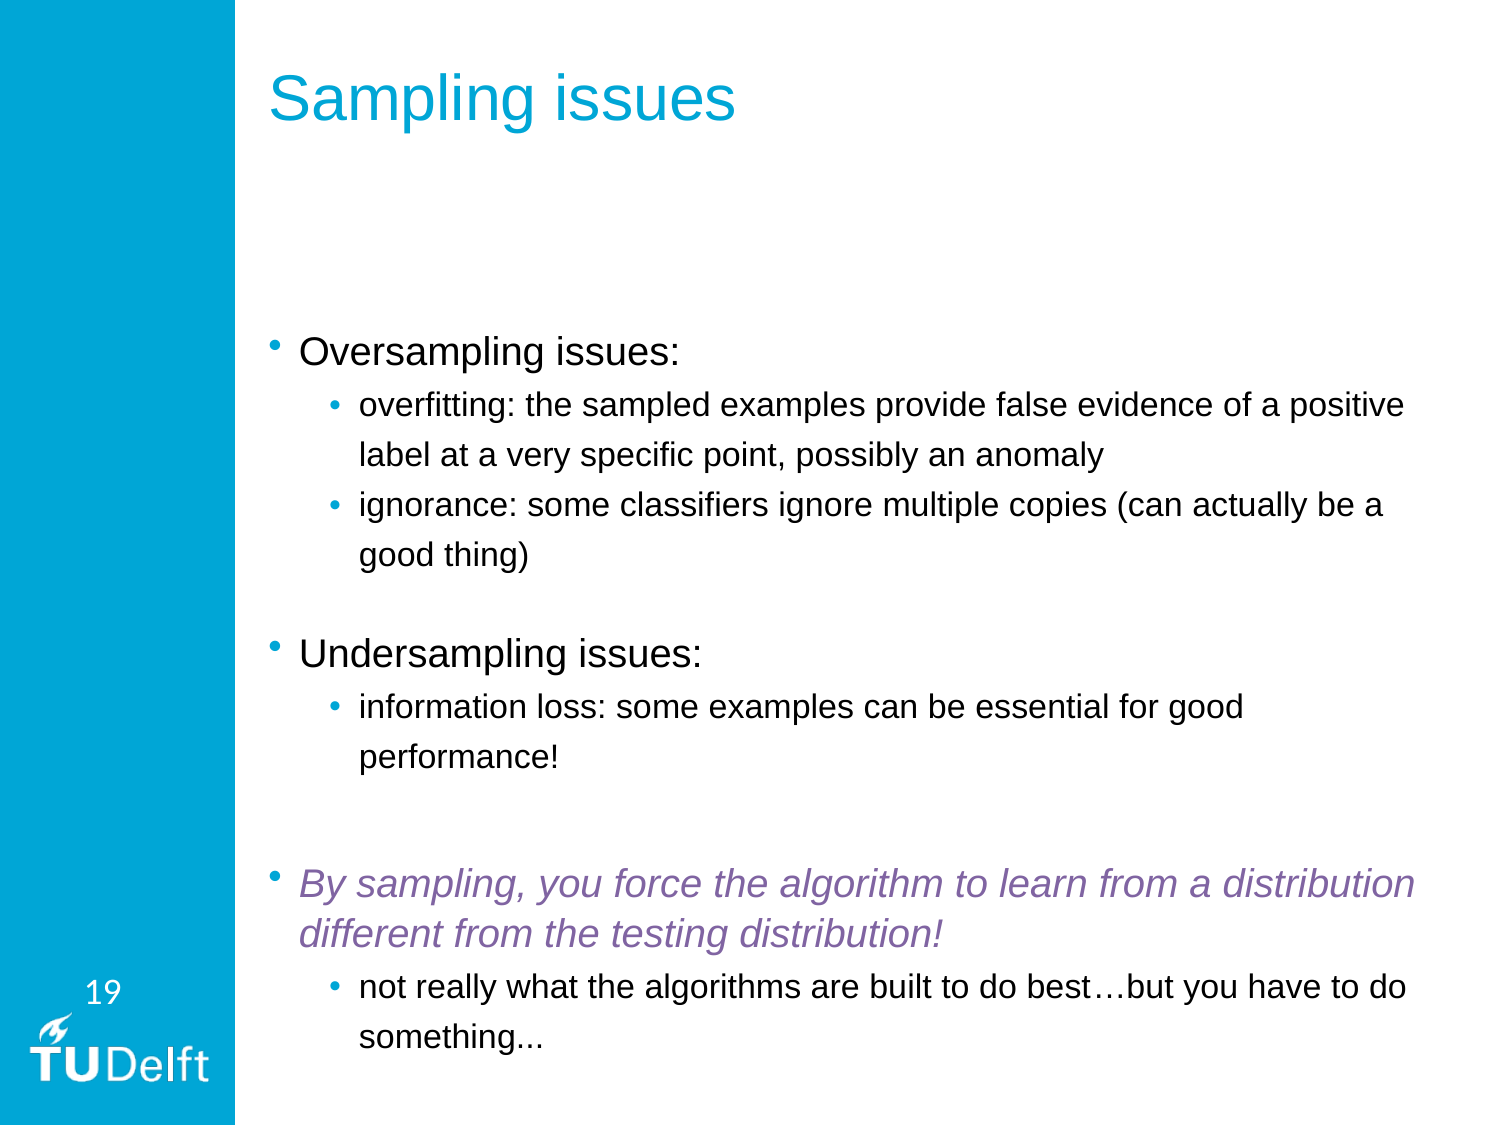

# Sampling issues

Oversampling issues:
overfitting: the sampled examples provide false evidence of a positive label at a very specific point, possibly an anomaly
ignorance: some classifiers ignore multiple copies (can actually be a good thing)

Undersampling issues:
information loss: some examples can be essential for good performance!

By sampling, you force the algorithm to learn from a distribution different from the testing distribution!
not really what the algorithms are built to do best…but you have to do something...